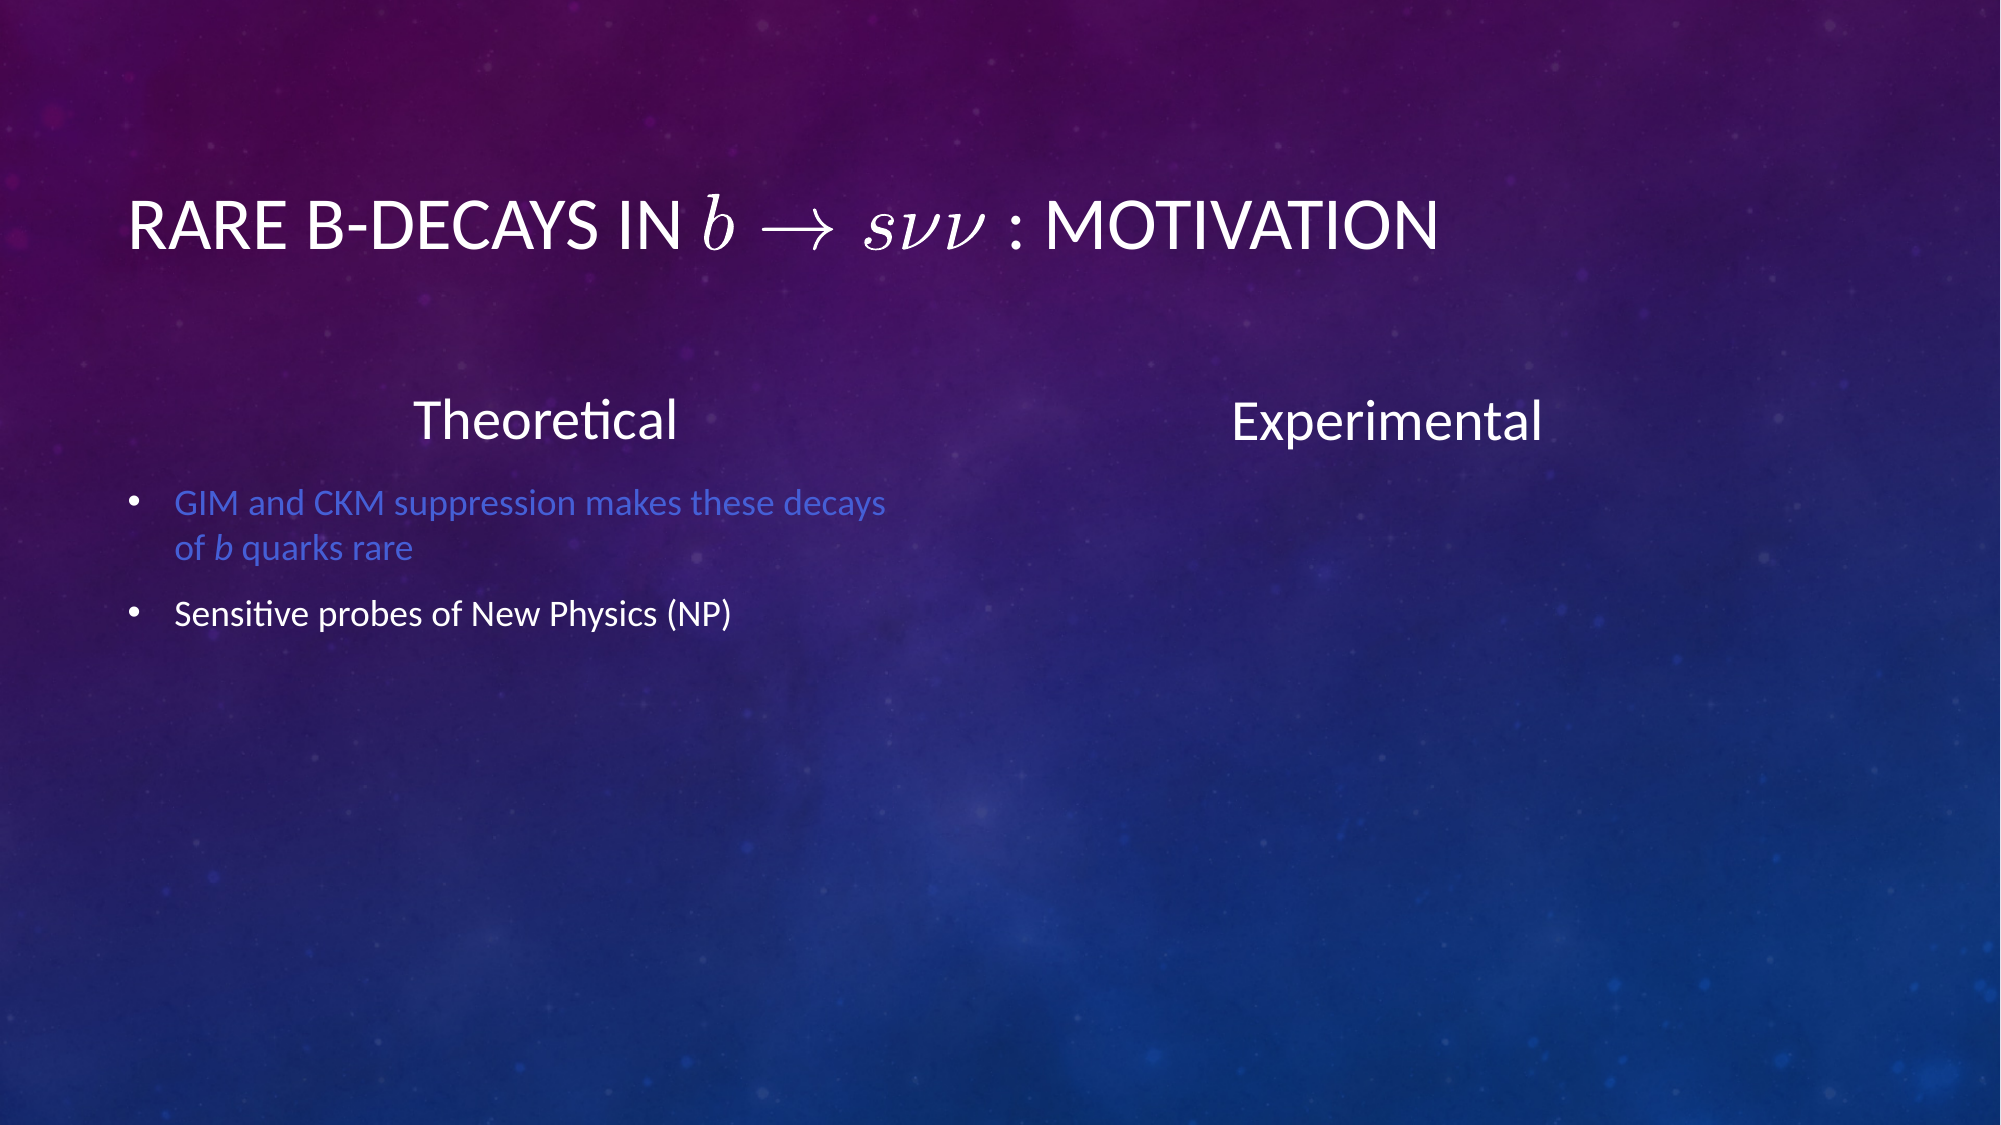

# Rare b-decays in                   : Motivation

Theoretical
Experimental
GIM and CKM suppression makes these decays of b quarks rare
Sensitive probes of New Physics (NP)